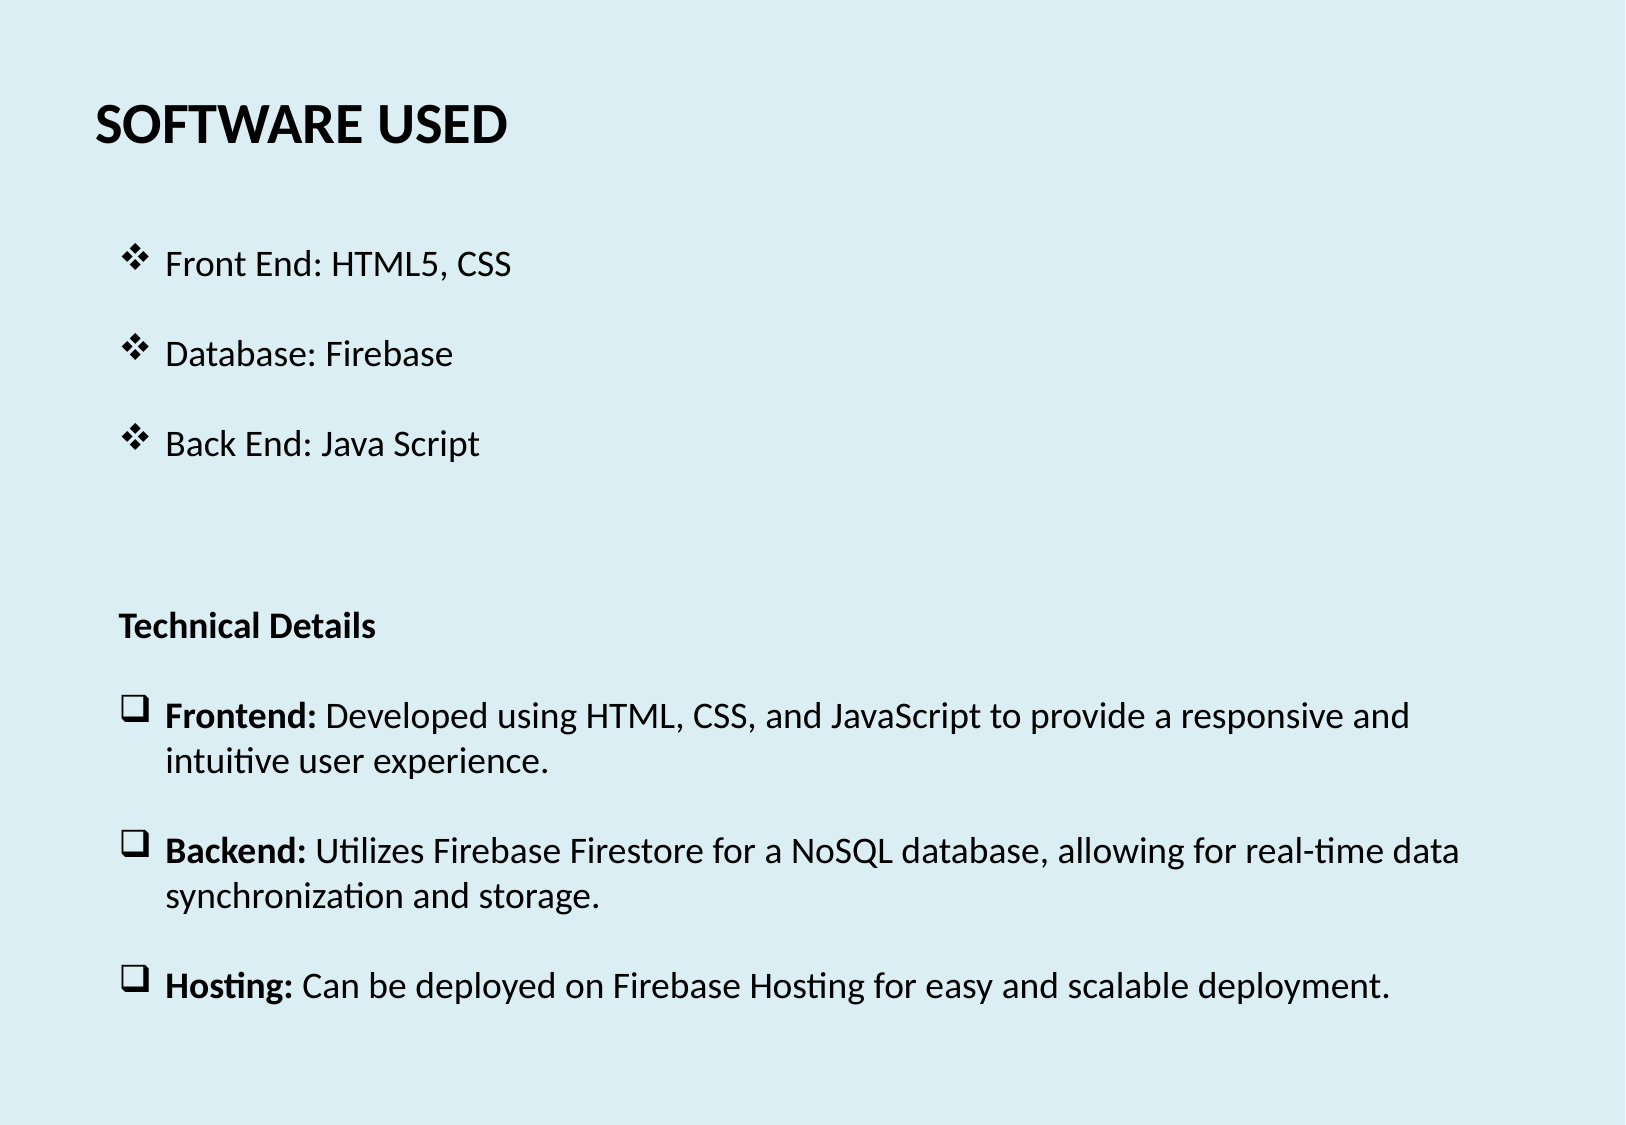

SOFTWARE USED
Front End: HTML5, CSS

Database: Firebase

Back End: Java Script

Technical Details

Frontend: Developed using HTML, CSS, and JavaScript to provide a responsive and intuitive user experience.

Backend: Utilizes Firebase Firestore for a NoSQL database, allowing for real-time data synchronization and storage.

Hosting: Can be deployed on Firebase Hosting for easy and scalable deployment.